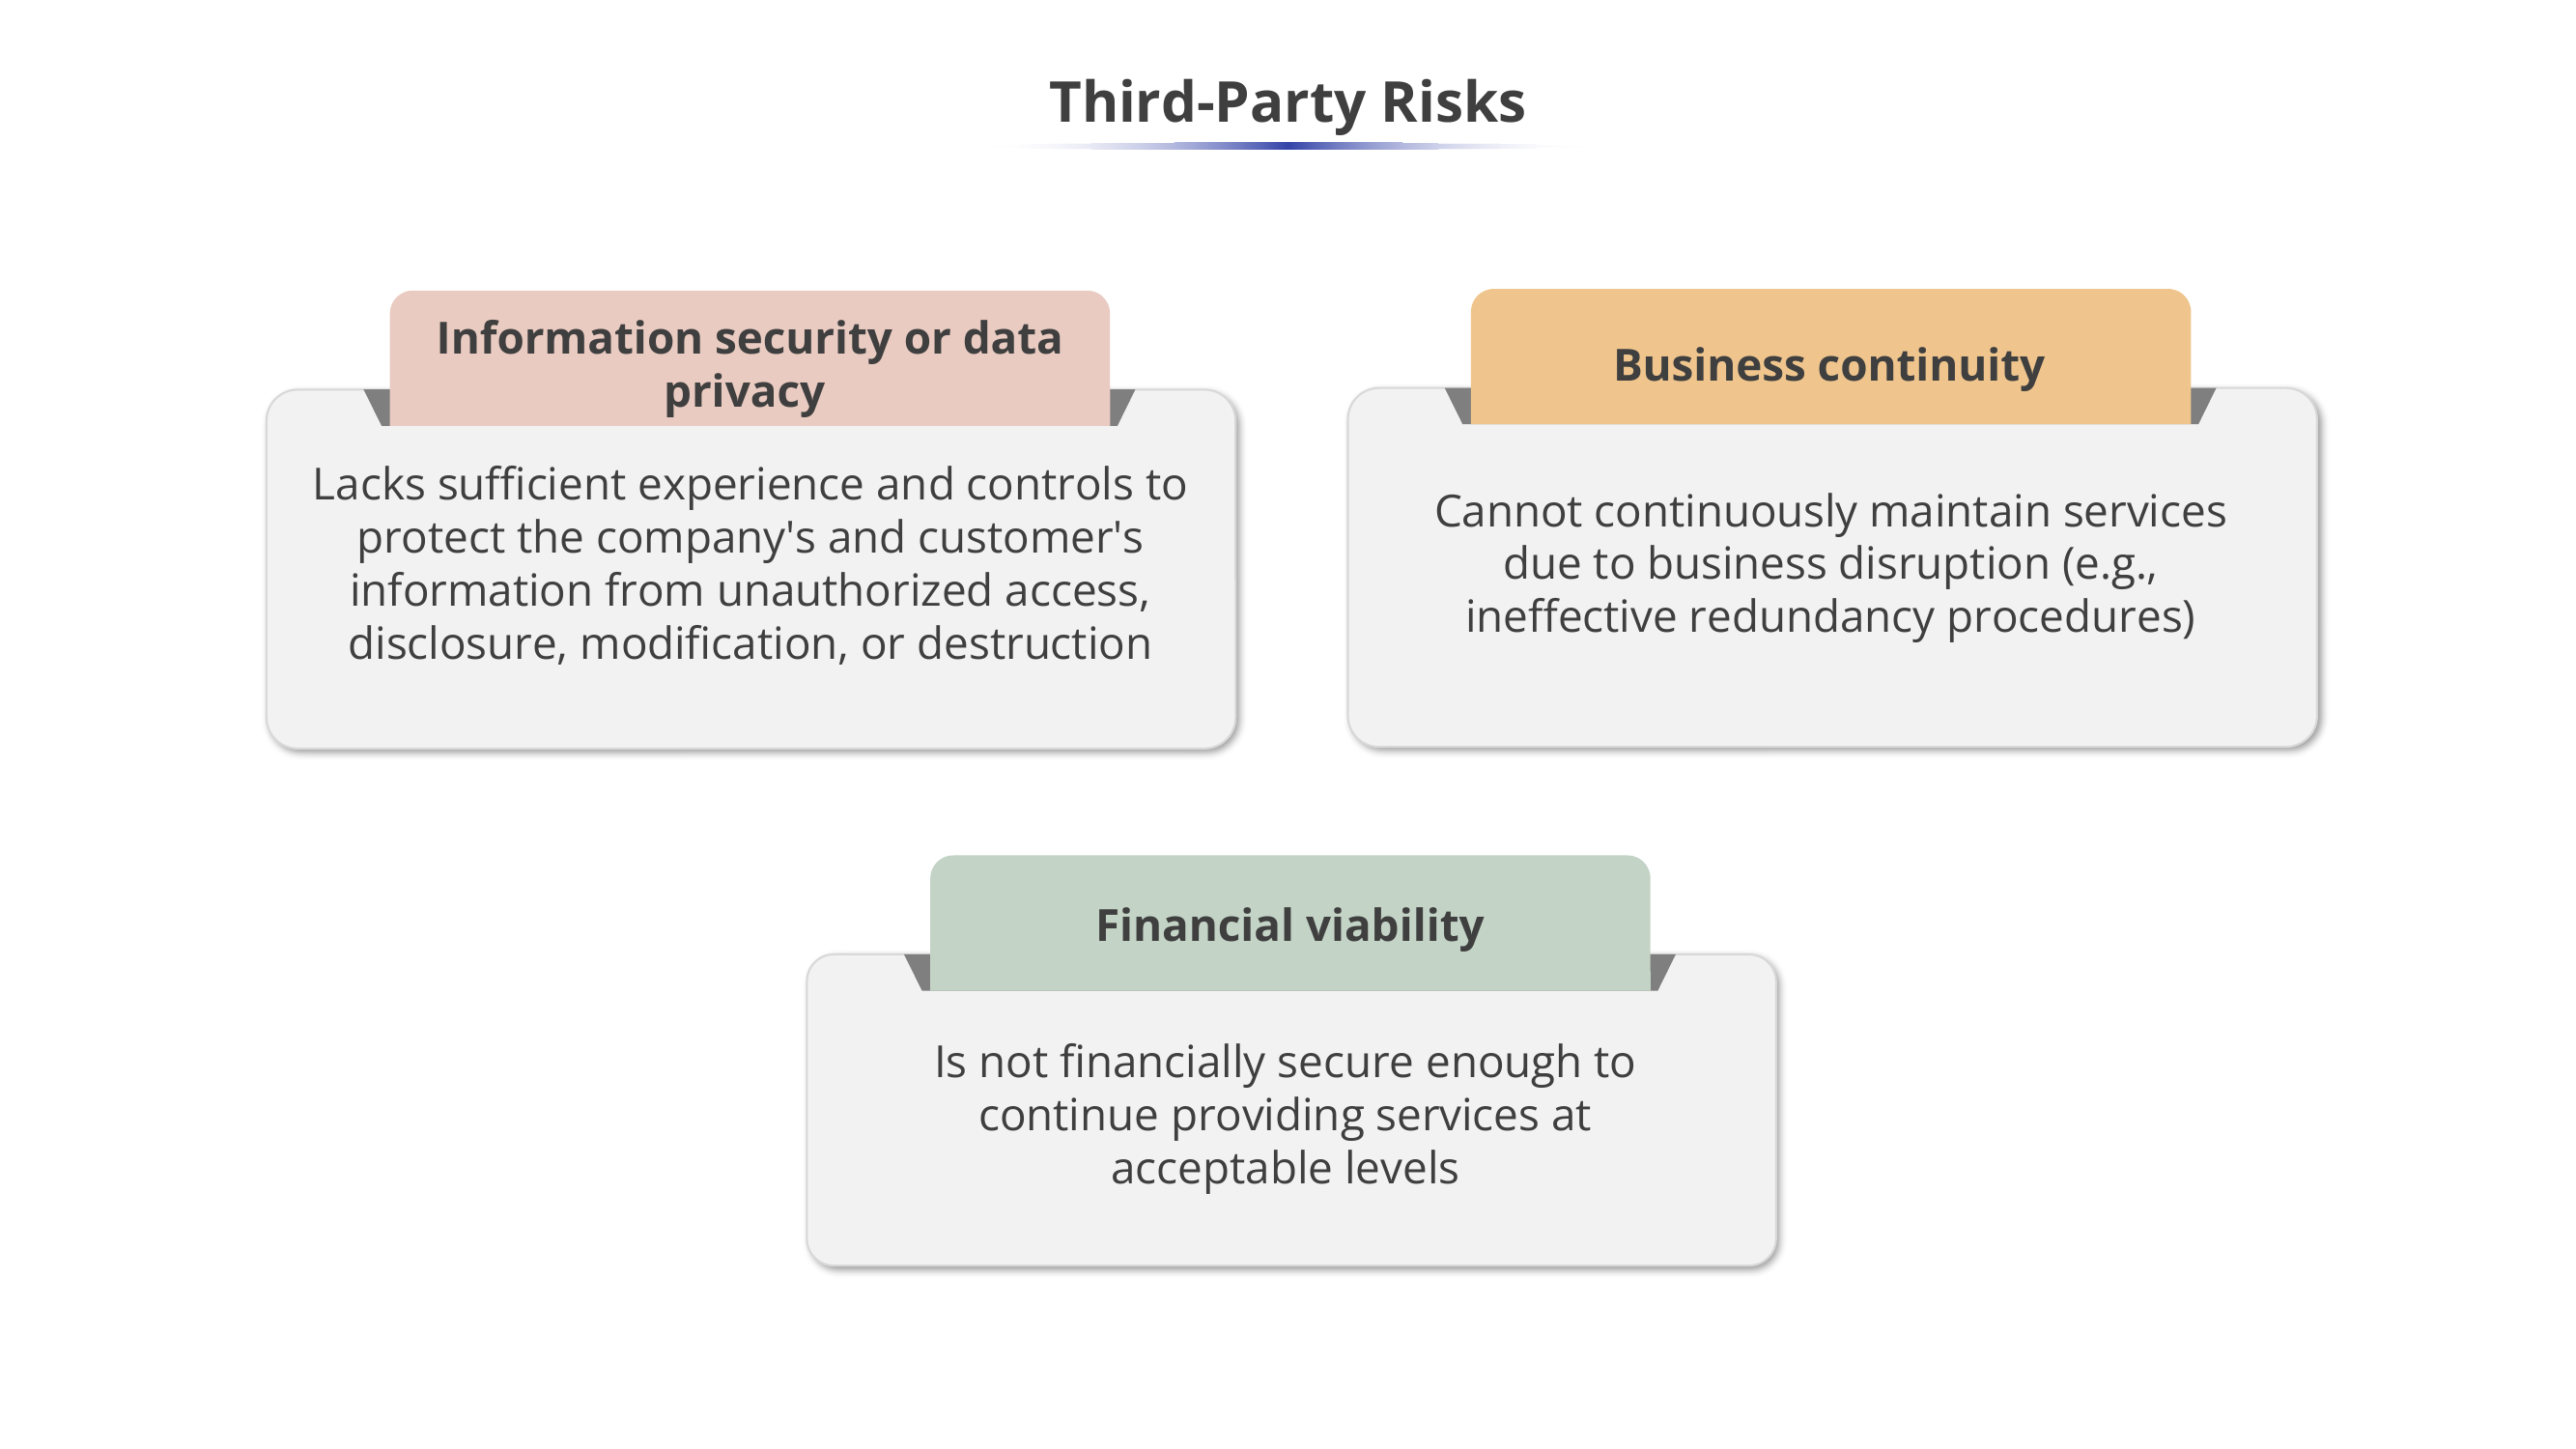

# Third-Party Risks

Business continuity

Information security or data privacy

Lacks sufficient experience and controls to protect the company's and customer's information from unauthorized access, disclosure, modification, or destruction
Cannot continuously maintain services due to business disruption (e.g., ineffective redundancy procedures)

Financial viability

Is not financially secure enough to continue providing services at acceptable levels